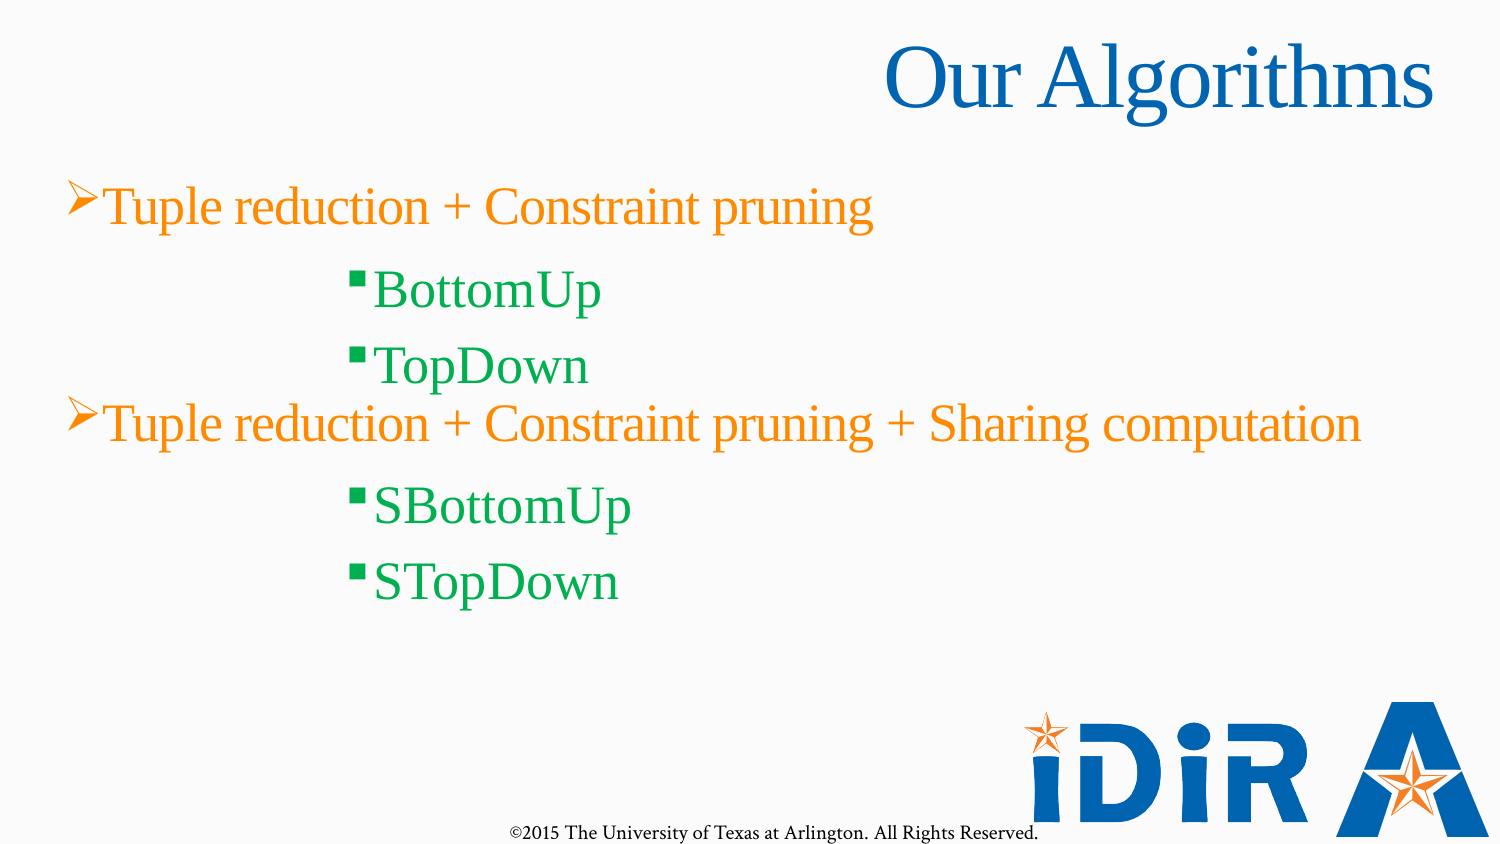

# Our Algorithms
Tuple reduction + Constraint pruning
BottomUp
TopDown
Tuple reduction + Constraint pruning + Sharing computation
SBottomUp
STopDown
©2015 The University of Texas at Arlington. All Rights Reserved.